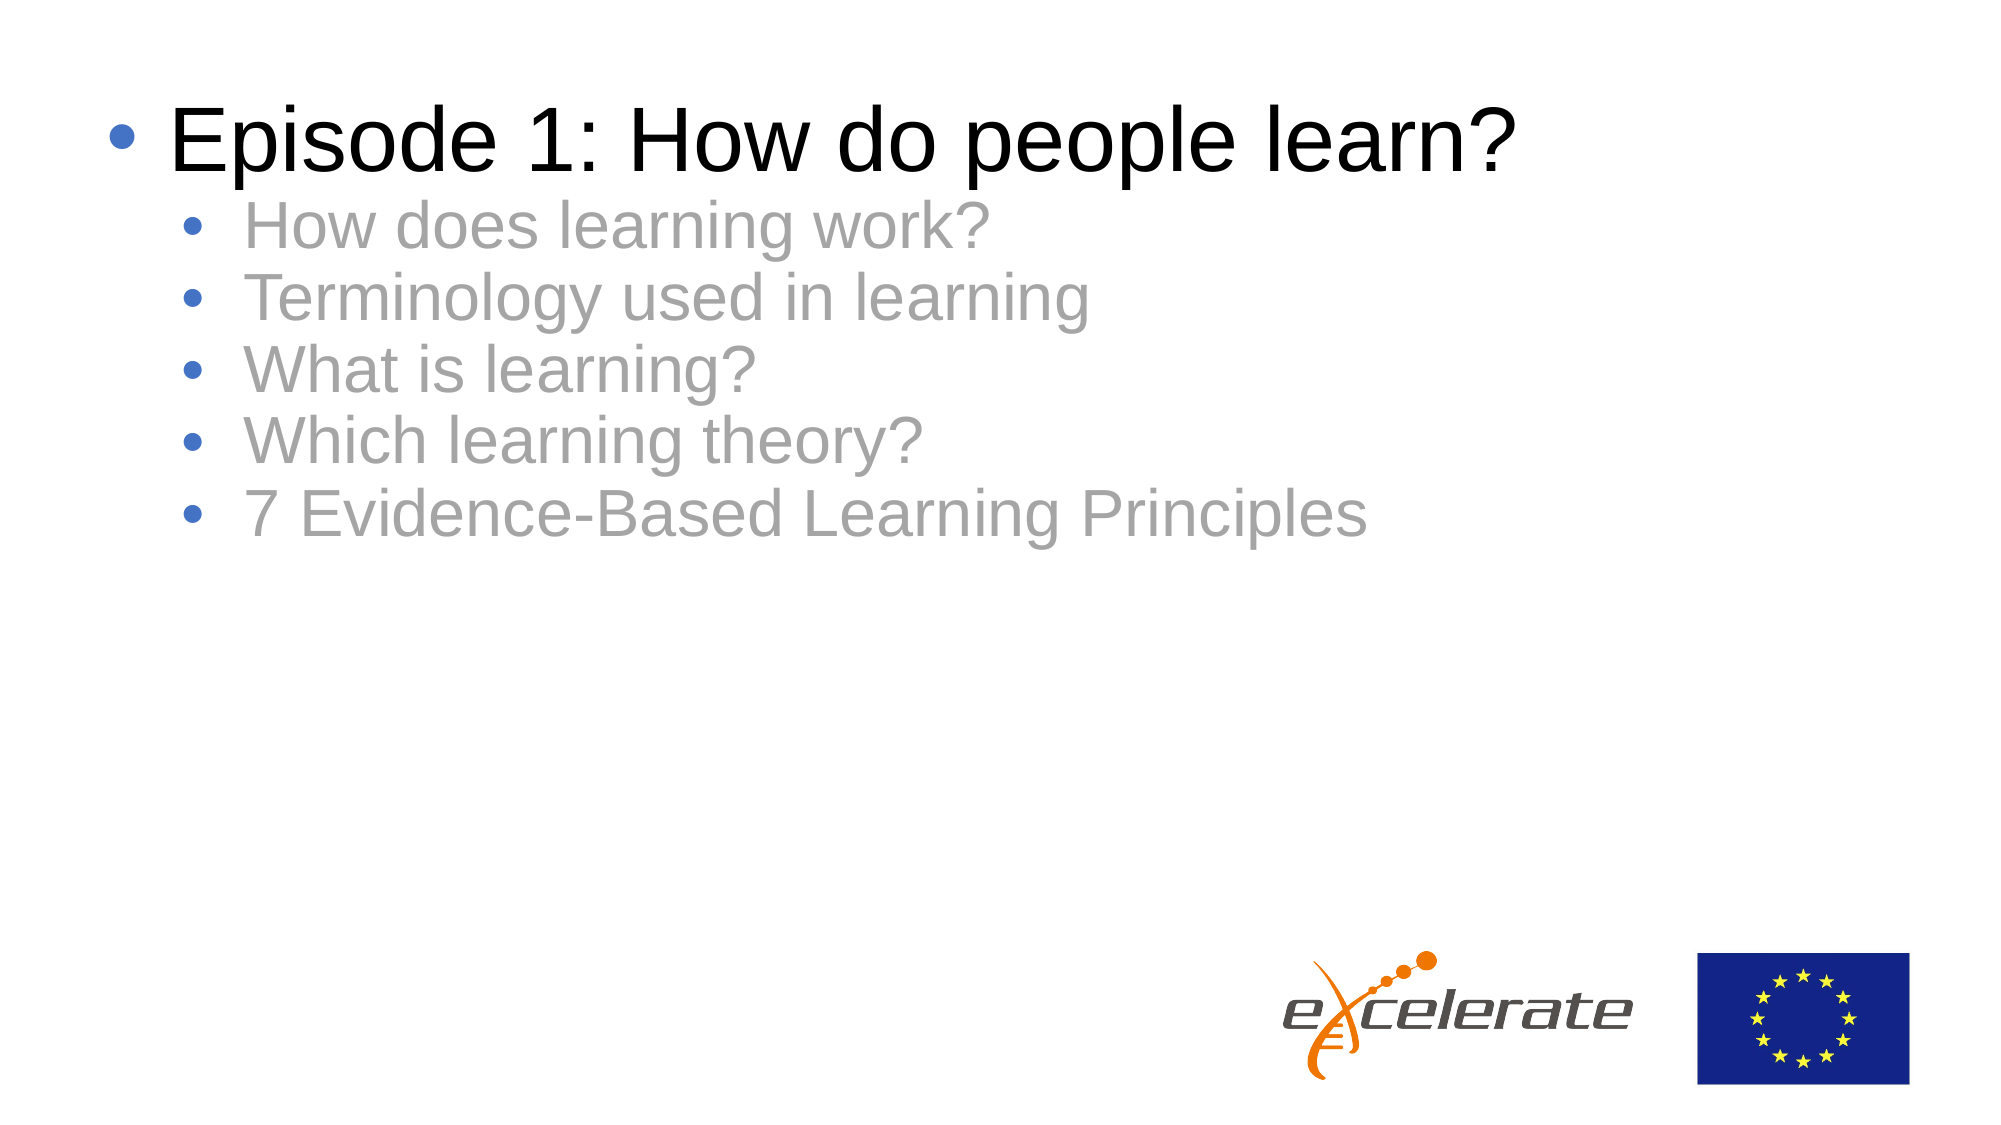

Episode 1: How do people learn?
How does learning work?
Terminology used in learning
What is learning?
Which learning theory?
7 Evidence-Based Learning Principles